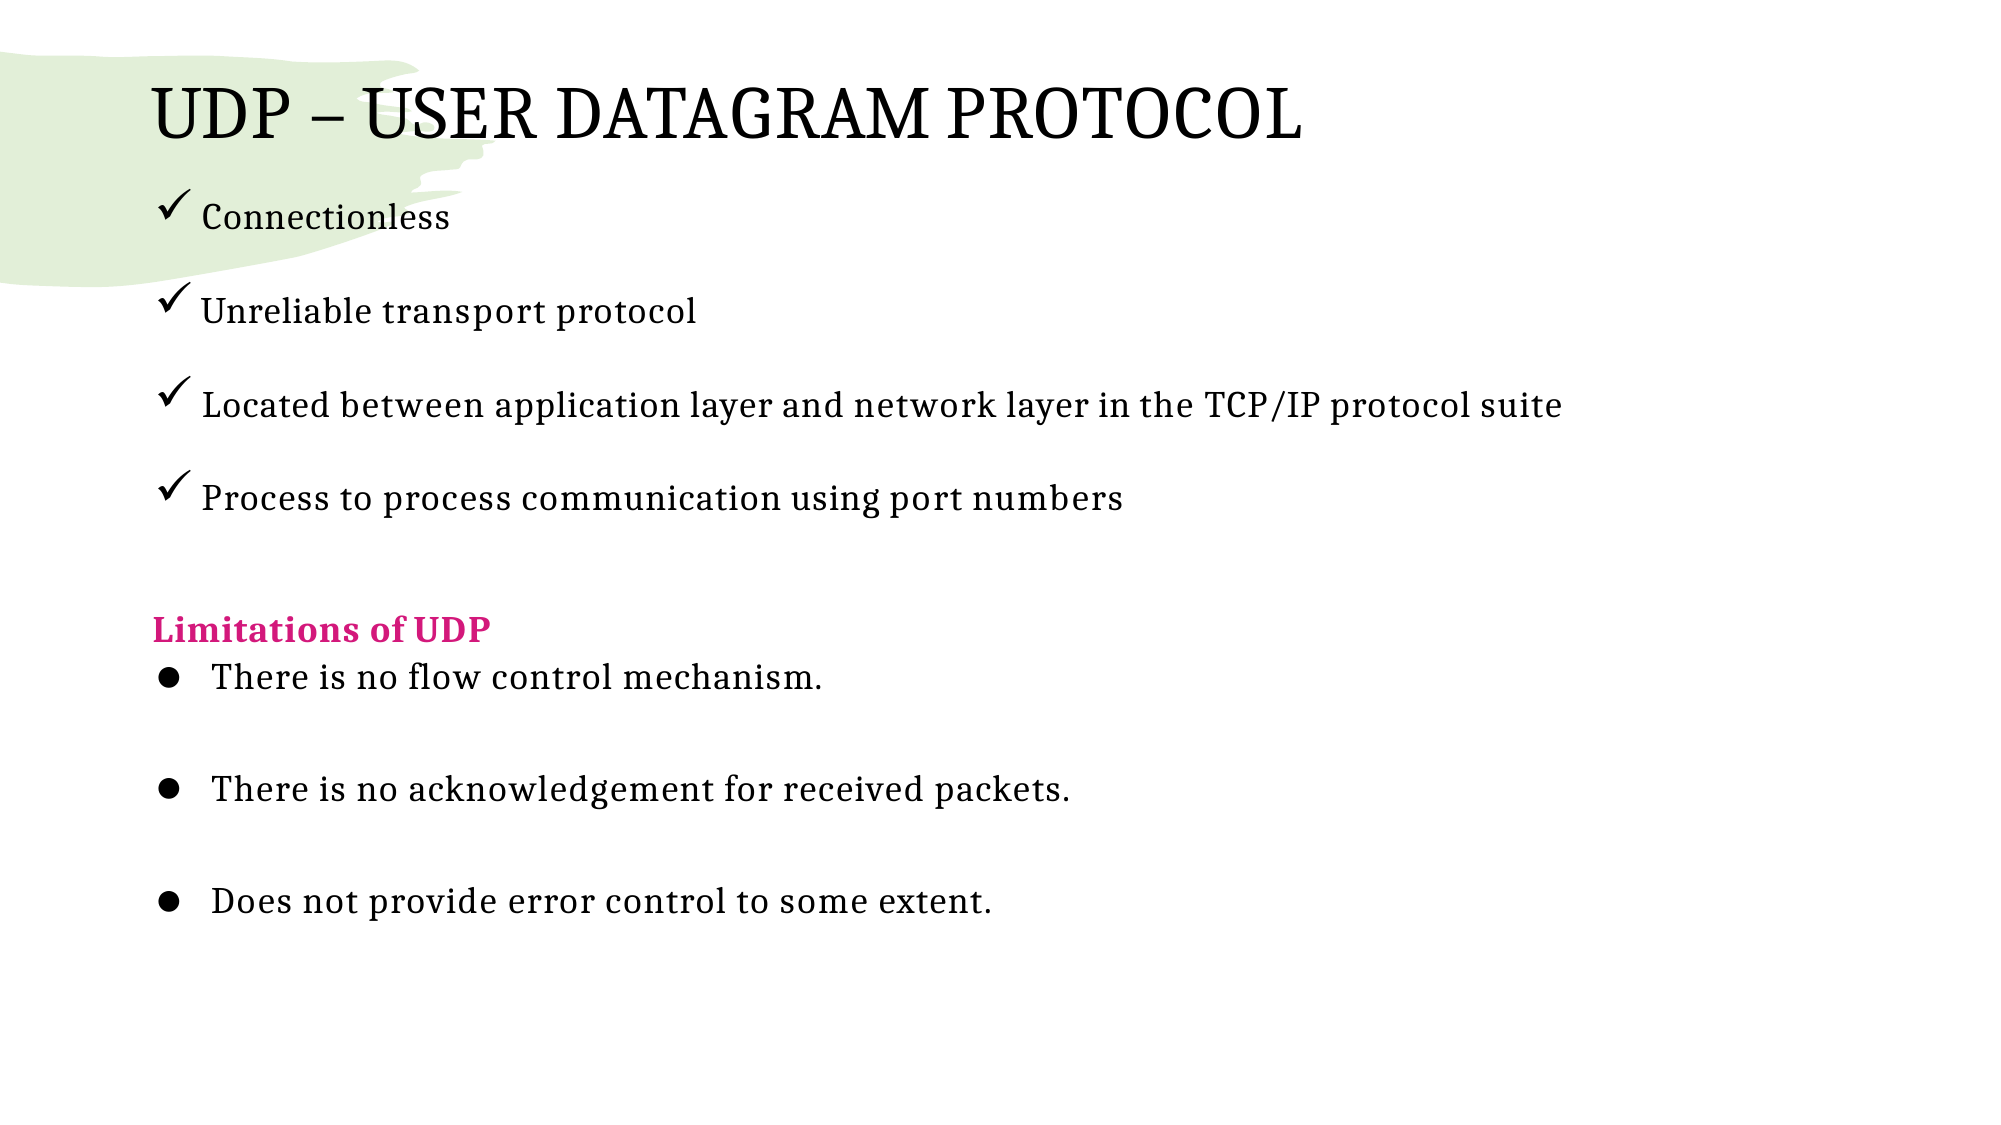

# UDP – USER DATAGRAM PROTOCOL
Connectionless

Unreliable transport protocol

Located between application layer and network layer in the TCP/IP protocol suite

Process to process communication using port numbers

Limitations of UDP
There is no flow control mechanism.

There is no acknowledgement for received packets.

Does not provide error control to some extent.